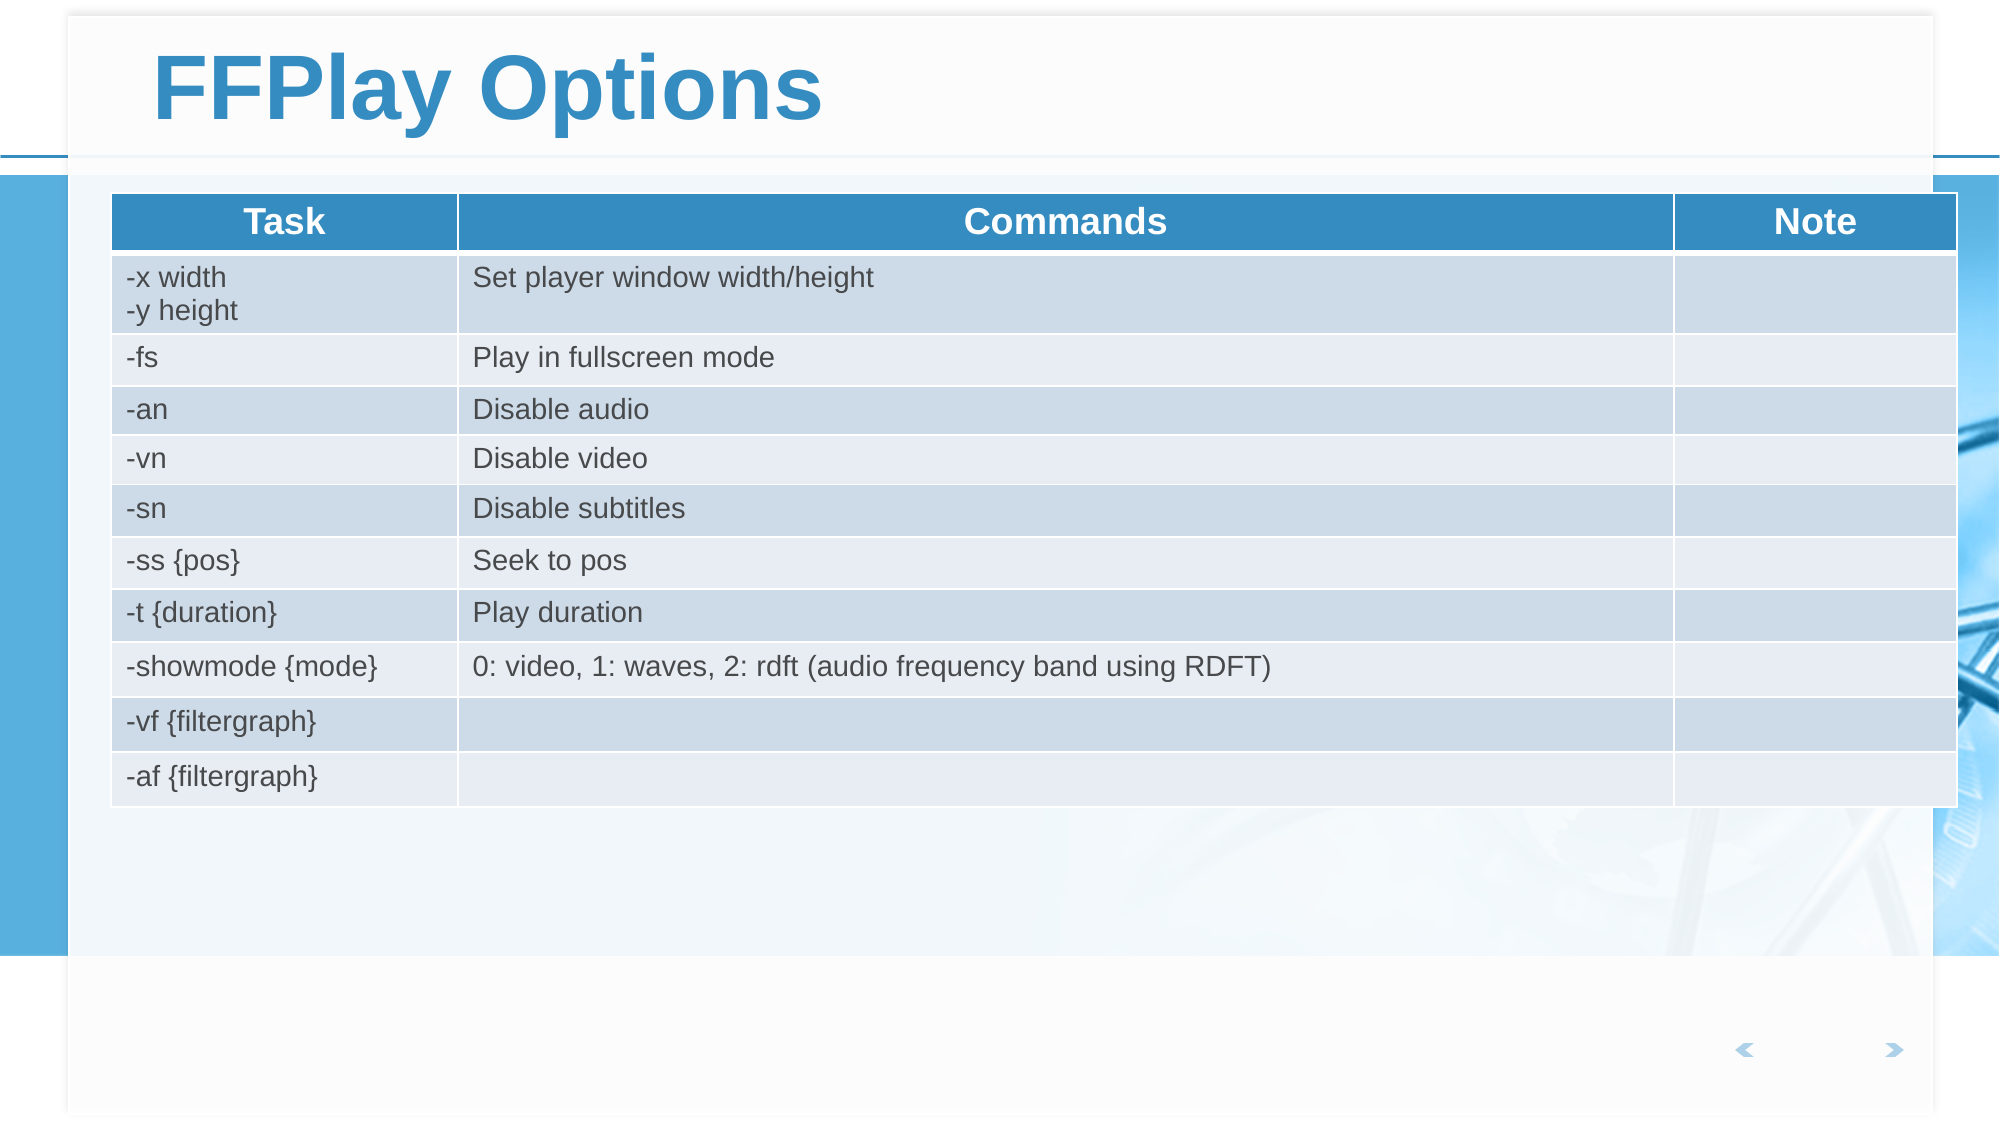

# FFPlay Options
| Task | Commands | Note |
| --- | --- | --- |
| -x width -y height | Set player window width/height |  |
| -fs | Play in fullscreen mode |  |
| -an | Disable audio |  |
| -vn | Disable video |  |
| -sn | Disable subtitles |  |
| -ss {pos} | Seek to pos |  |
| -t {duration} | Play duration |  |
| -showmode {mode} | 0: video, 1: waves, 2: rdft (audio frequency band using RDFT) |  |
| -vf {filtergraph} |  |  |
| -af {filtergraph} |  |  |